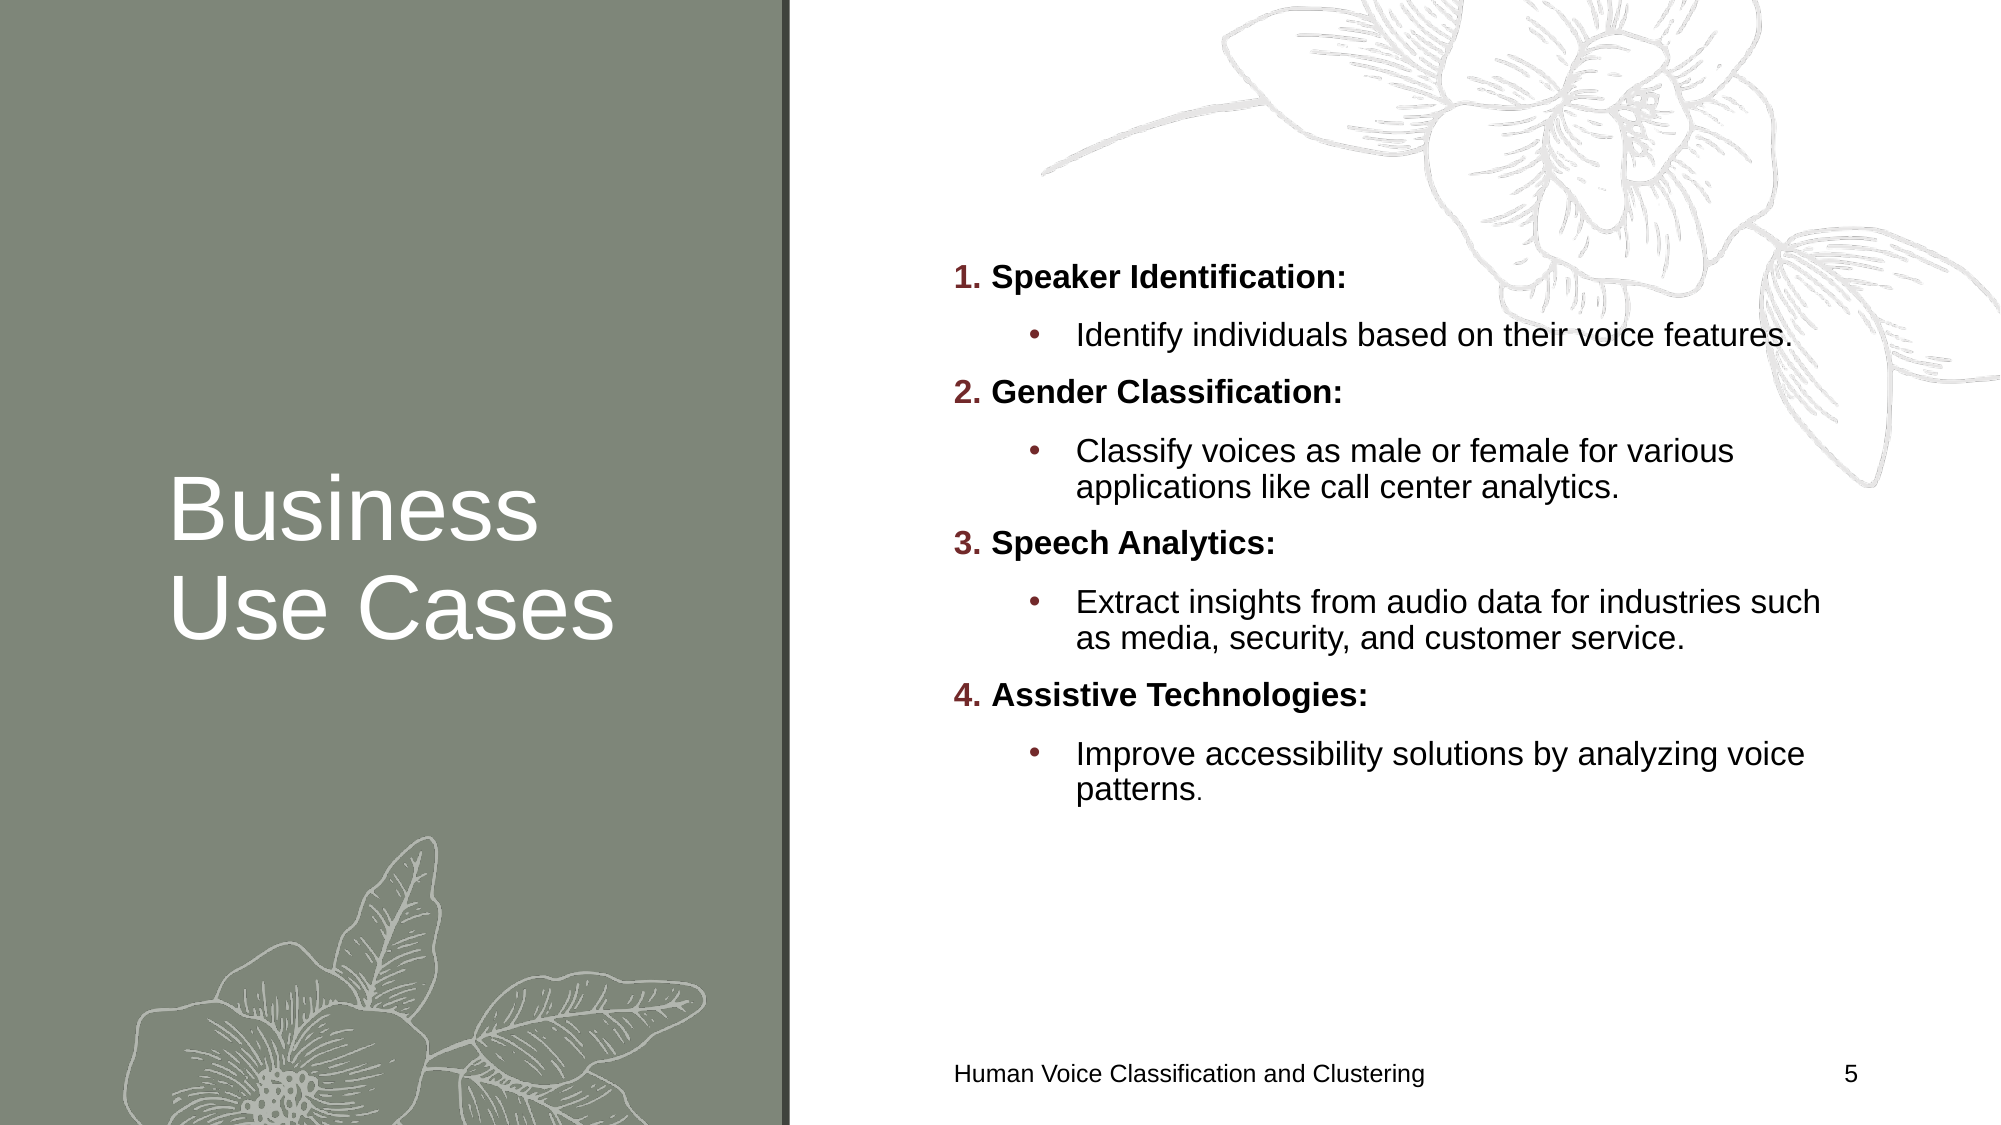

# Business Use Cases
Speaker Identification:
Identify individuals based on their voice features.
Gender Classification:
Classify voices as male or female for various applications like call center analytics.
Speech Analytics:
Extract insights from audio data for industries such as media, security, and customer service.
Assistive Technologies:
Improve accessibility solutions by analyzing voice patterns.
Human Voice Classification and Clustering
5